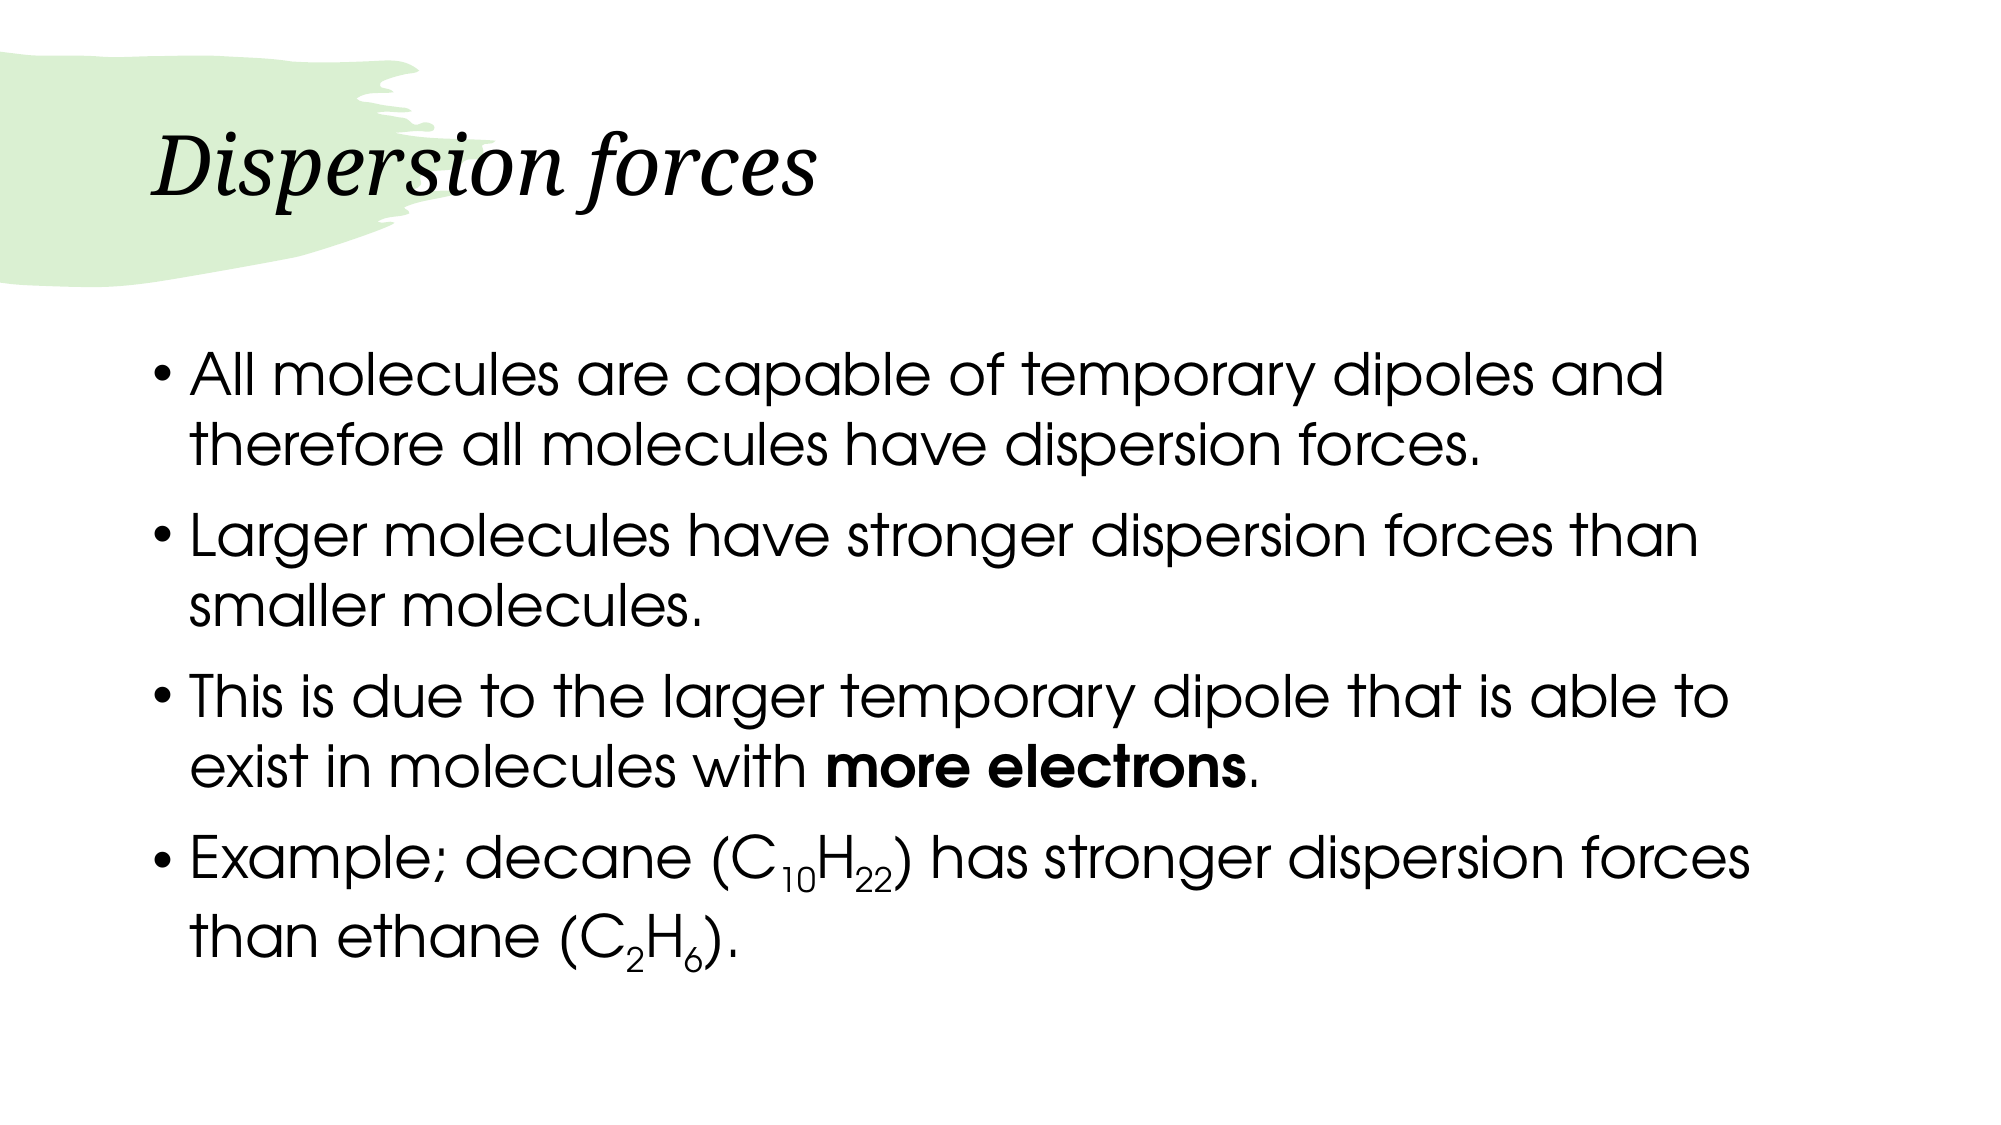

# Dispersion forces
All molecules are capable of temporary dipoles and therefore all molecules have dispersion forces.
Larger molecules have stronger dispersion forces than smaller molecules.
This is due to the larger temporary dipole that is able to exist in molecules with more electrons.
Example; decane (C10H22) has stronger dispersion forces than ethane (C2H6).